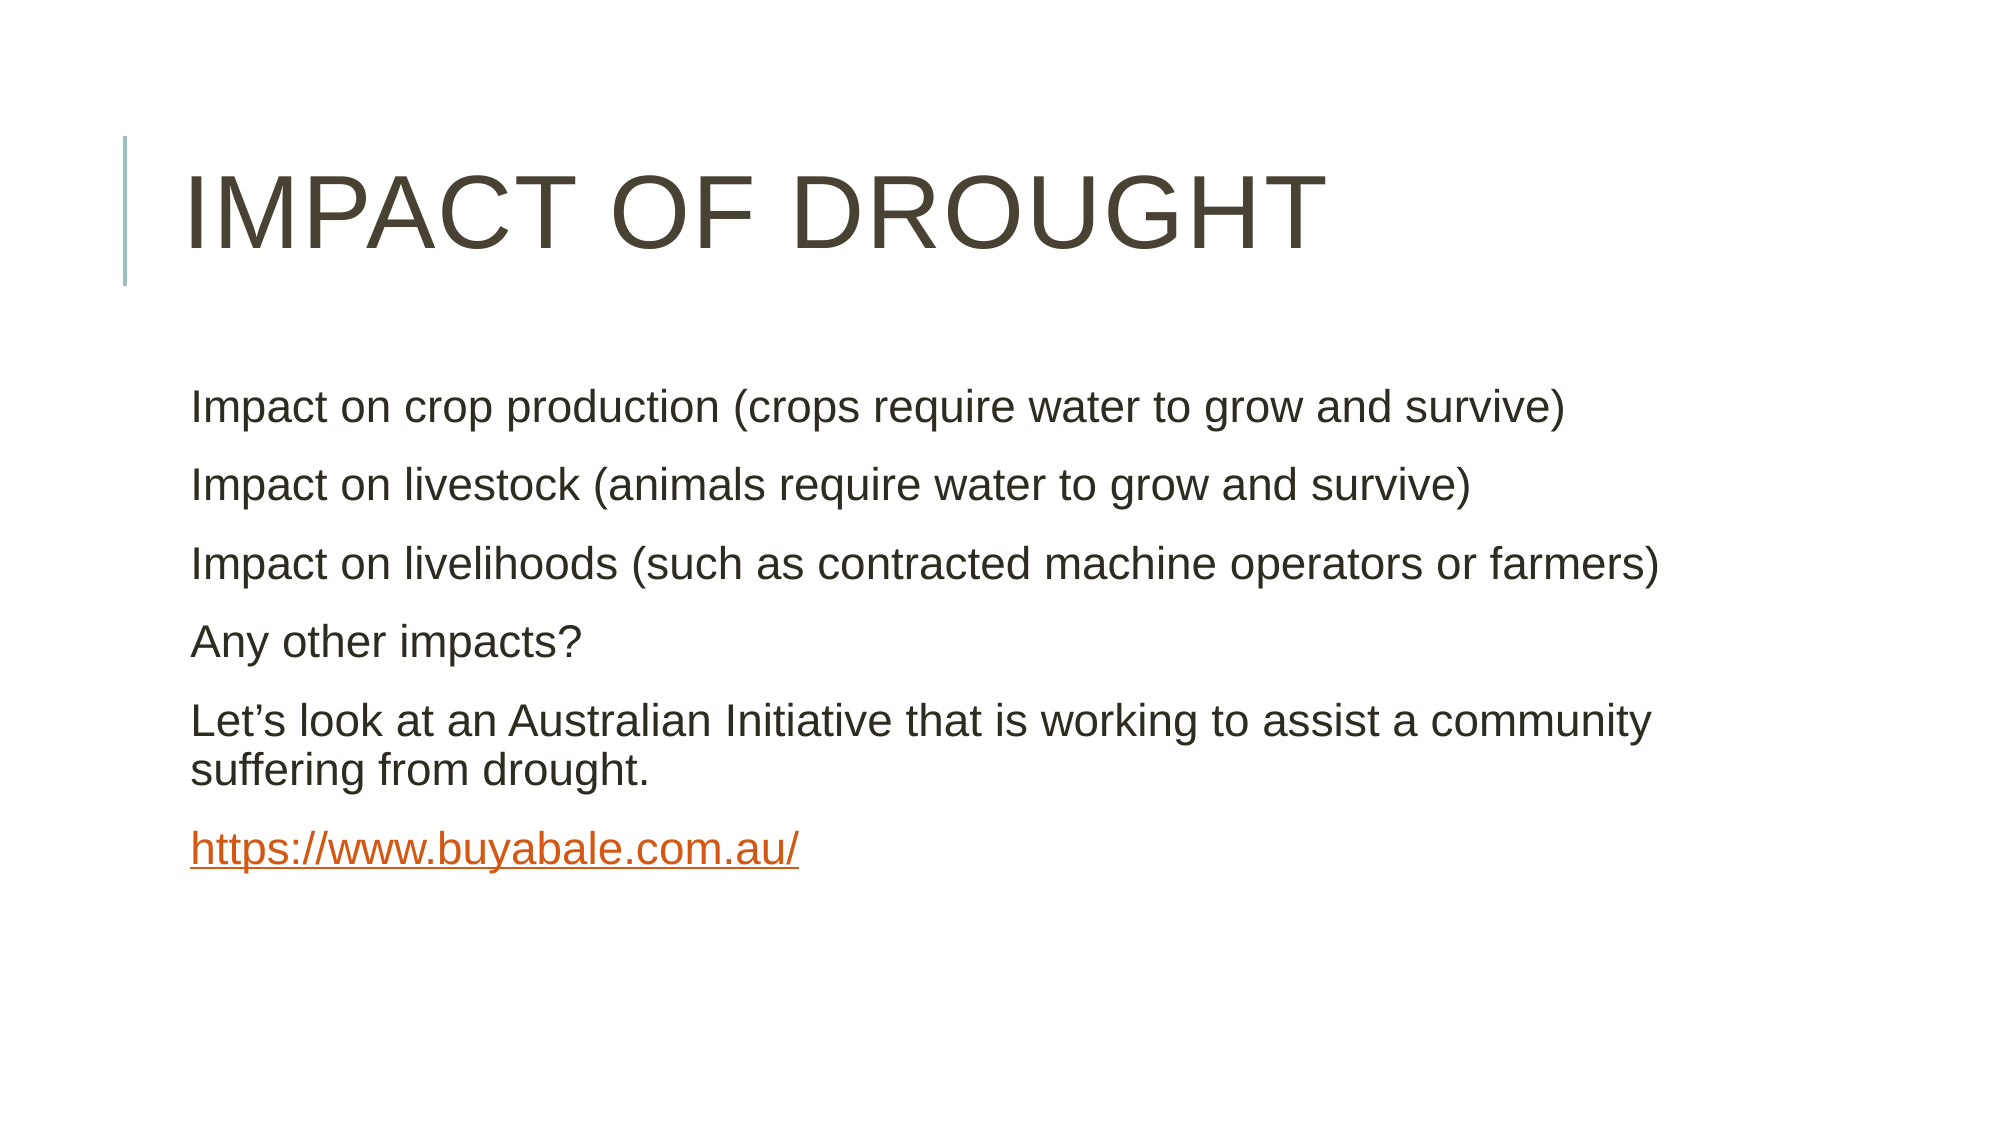

# Impact of drought
Impact on crop production (crops require water to grow and survive)
Impact on livestock (animals require water to grow and survive)
Impact on livelihoods (such as contracted machine operators or farmers)
Any other impacts?
Let’s look at an Australian Initiative that is working to assist a community suffering from drought.
https://www.buyabale.com.au/